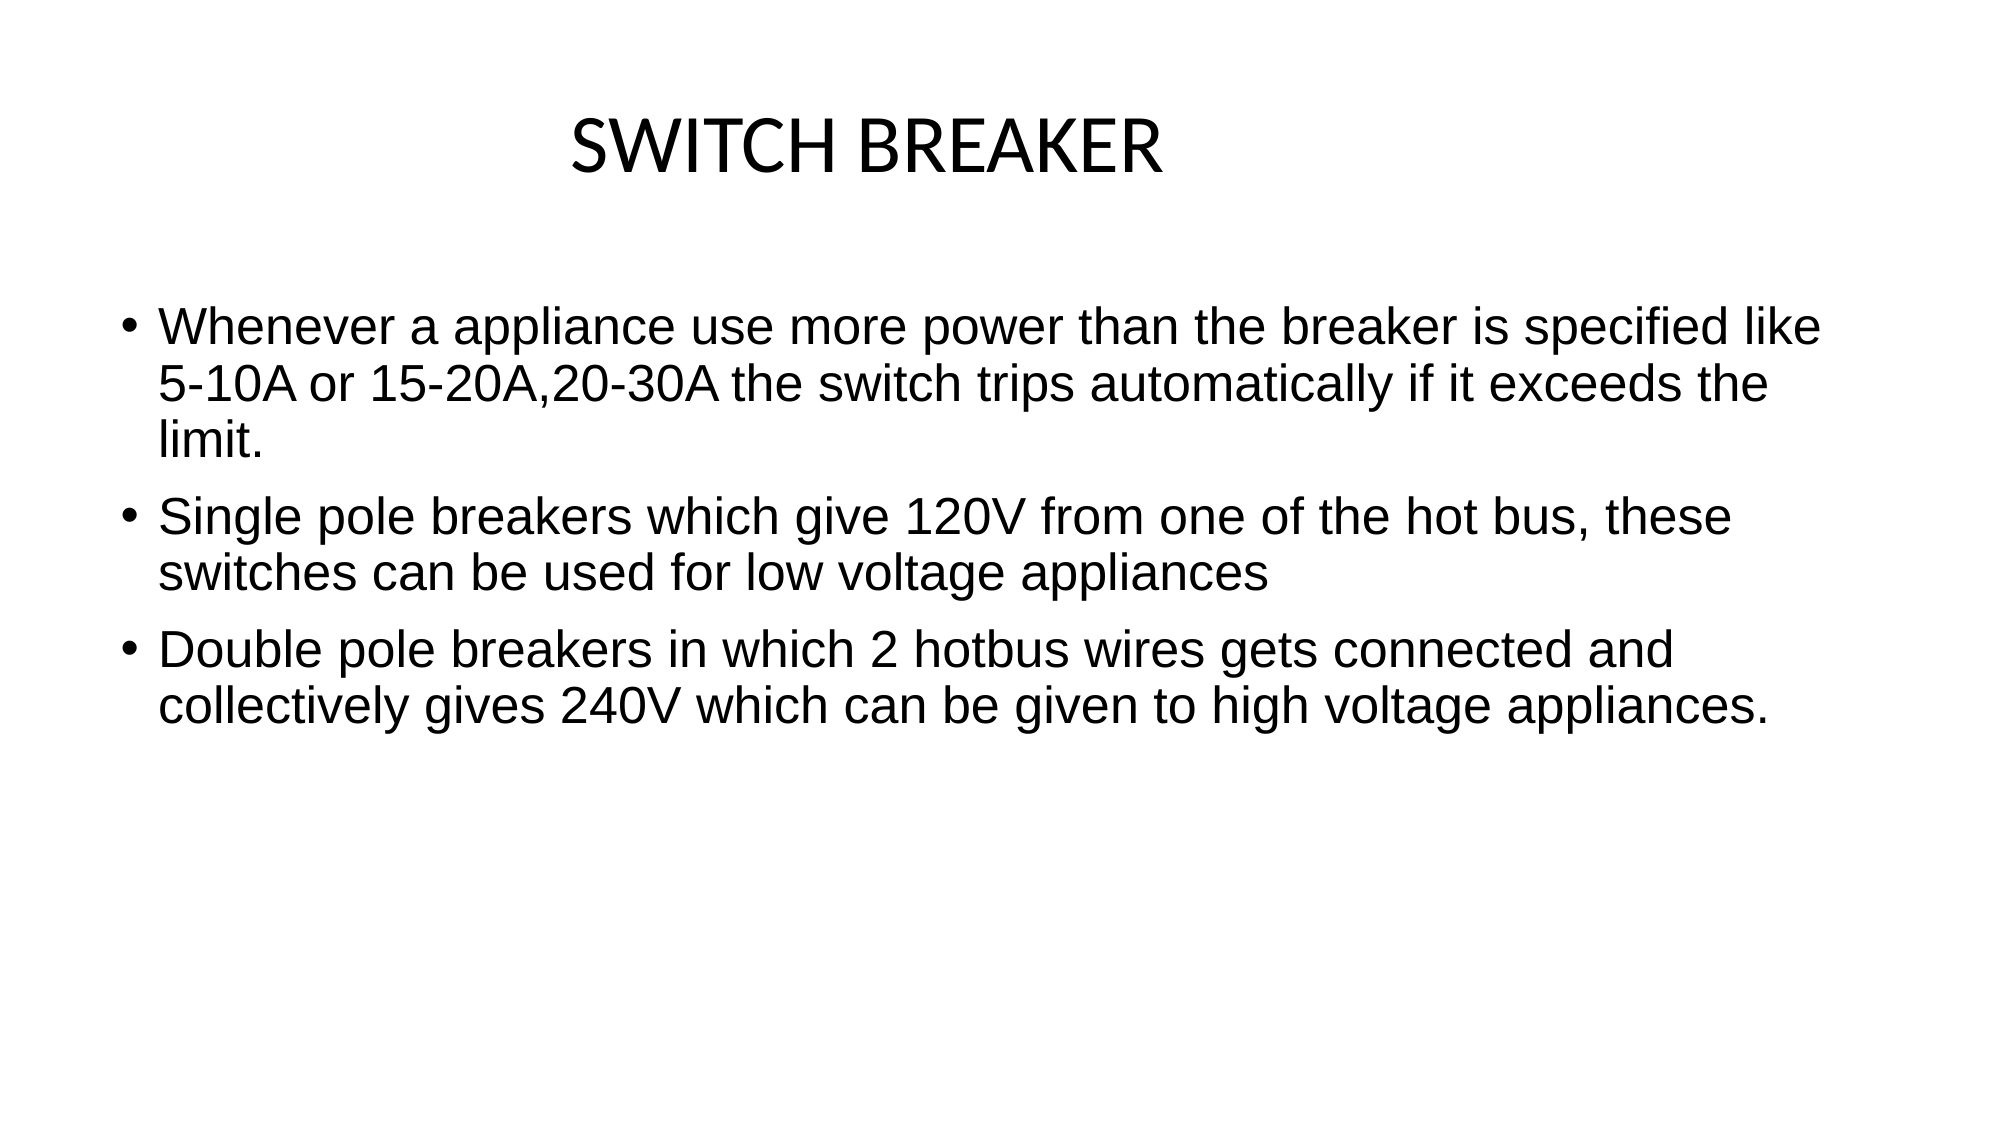

# SWITCH BREAKER
Whenever a appliance use more power than the breaker is specified like 5-10A or 15-20A,20-30A the switch trips automatically if it exceeds the limit.
Single pole breakers which give 120V from one of the hot bus, these switches can be used for low voltage appliances
Double pole breakers in which 2 hotbus wires gets connected and collectively gives 240V which can be given to high voltage appliances.